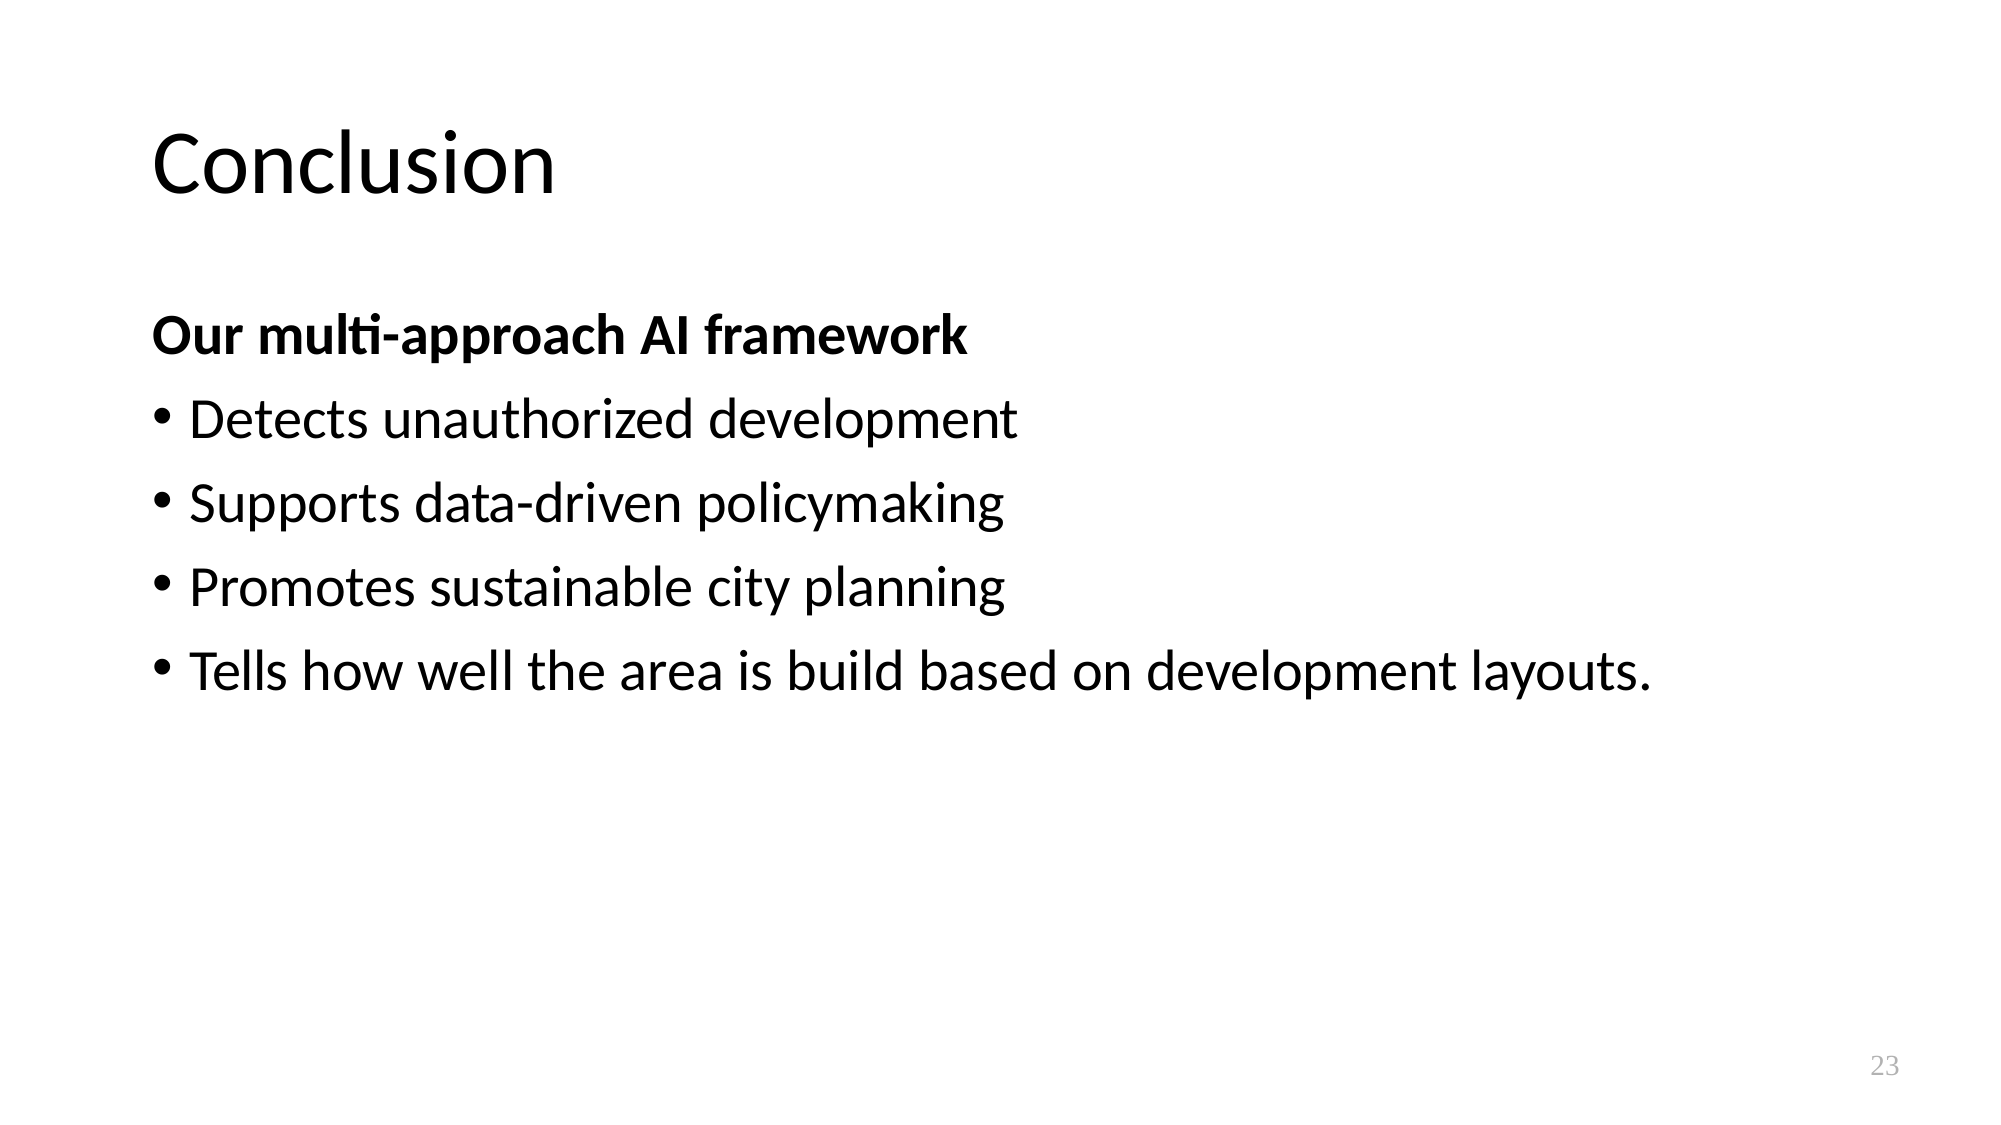

# Conclusion
Our multi-approach AI framework
Detects unauthorized development
Supports data-driven policymaking
Promotes sustainable city planning
Tells how well the area is build based on development layouts.
23